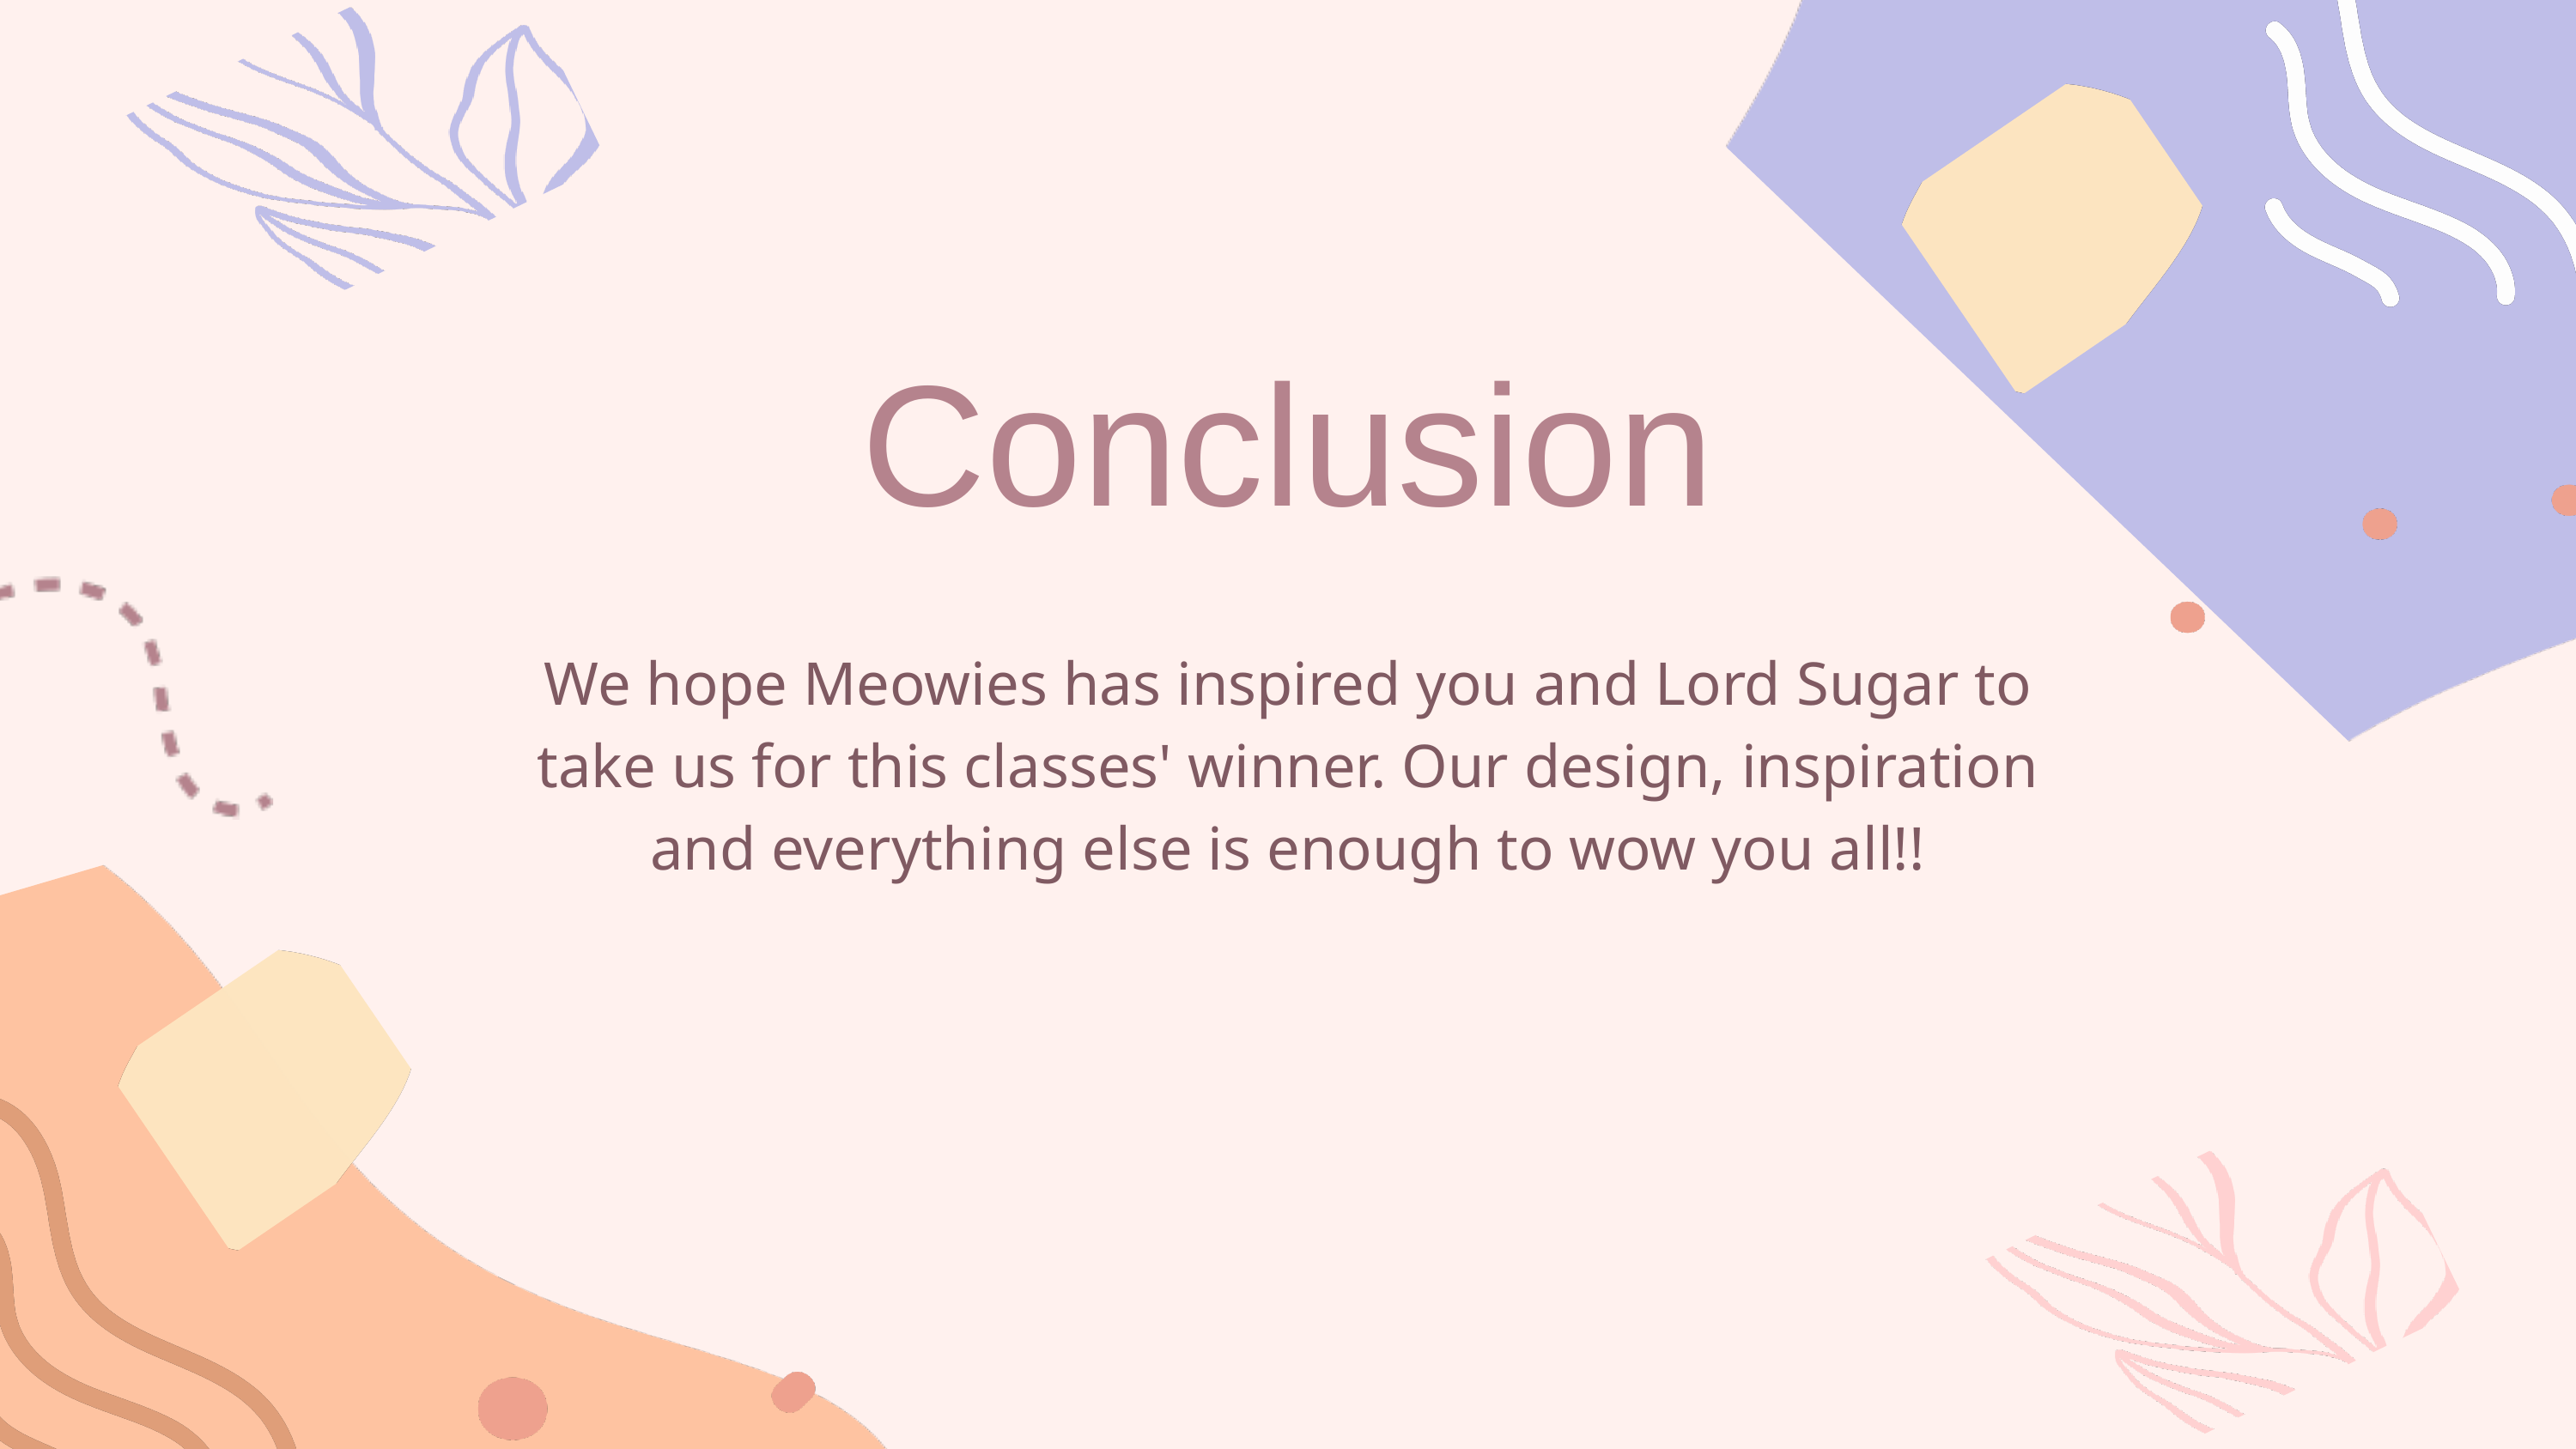

Conclusion

We hope Meowies has inspired you and Lord Sugar to take us for this classes' winner. Our design, inspiration and everything else is enough to wow you all!!